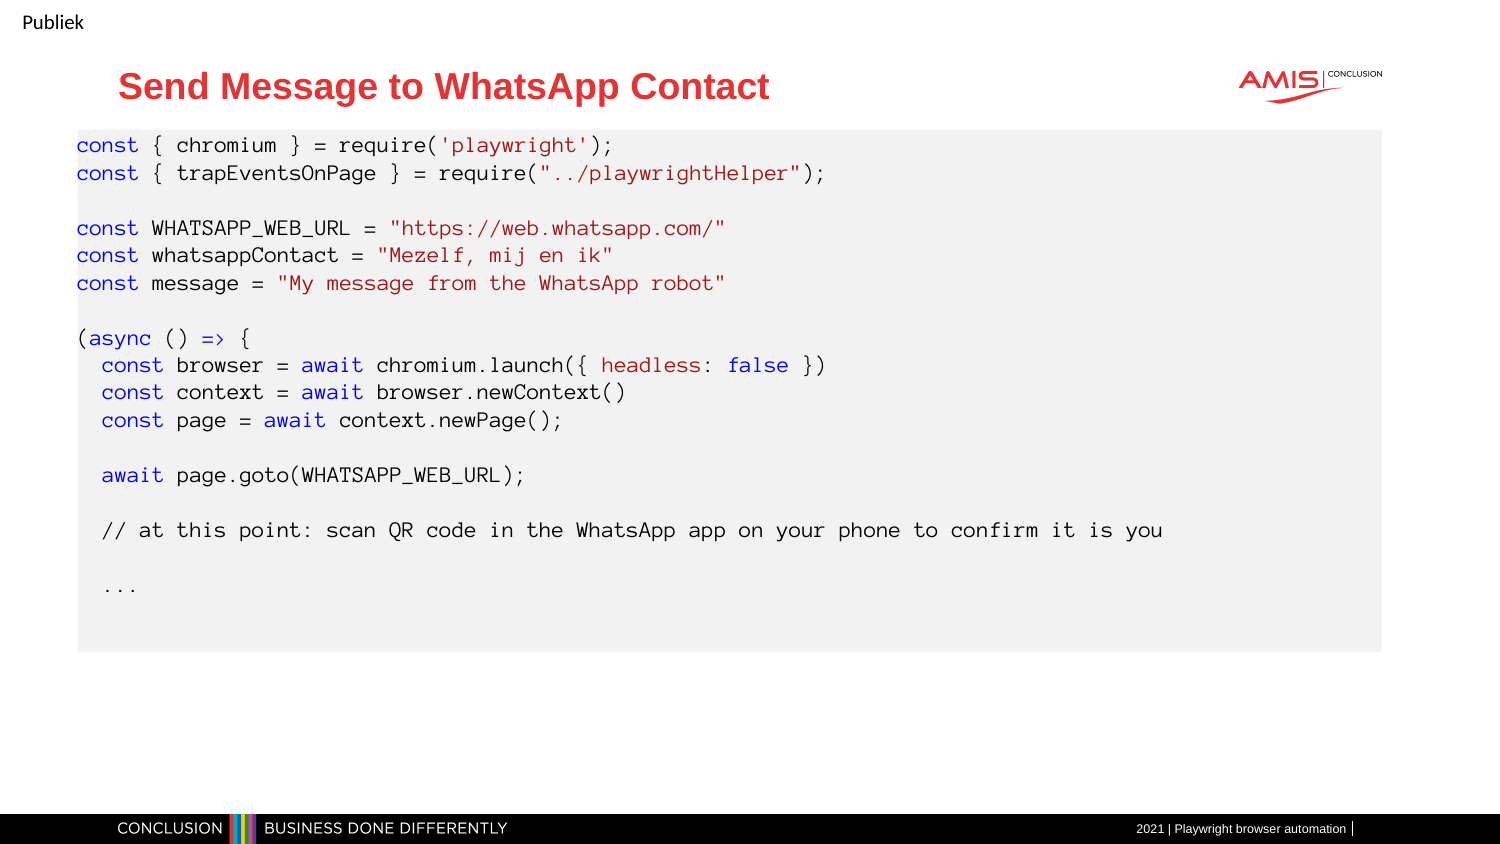

# Send Message to WhatsApp Contact
const { chromium } = require('playwright');
const { trapEventsOnPage } = require("../playwrightHelper");
const WHATSAPP_WEB_URL = "https://web.whatsapp.com/"
const whatsappContact = "Mezelf, mij en ik"
const message = "My message from the WhatsApp robot"
(async () => {
  const browser = await chromium.launch({ headless: false })
  const context = await browser.newContext()
  const page = await context.newPage();
  await page.goto(WHATSAPP_WEB_URL);
  // at this point: scan QR code in the WhatsApp app on your phone to confirm it is you
  ...

2021 | Playwright browser automation